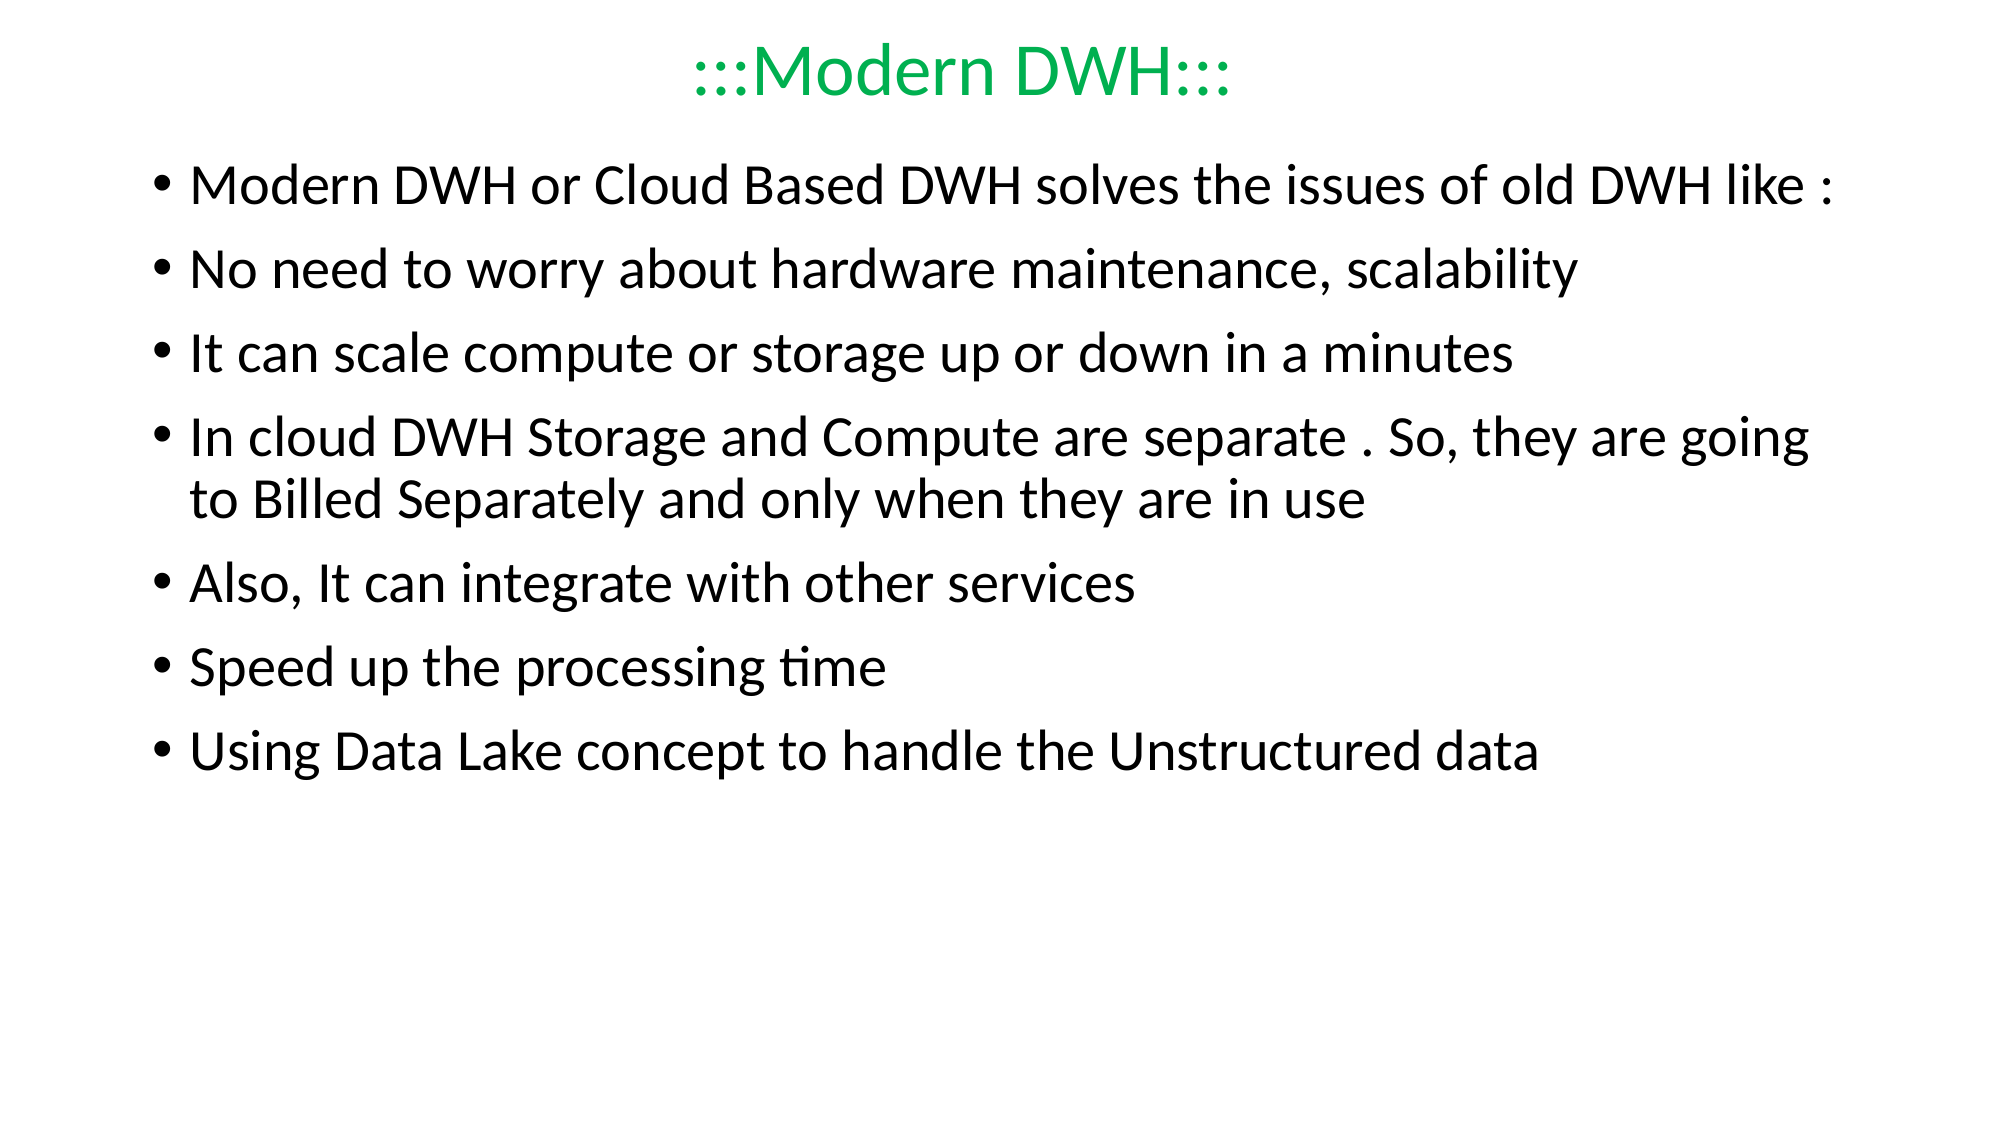

# :::Modern DWH:::
Modern DWH or Cloud Based DWH solves the issues of old DWH like :
No need to worry about hardware maintenance, scalability
It can scale compute or storage up or down in a minutes
In cloud DWH Storage and Compute are separate . So, they are going to Billed Separately and only when they are in use
Also, It can integrate with other services
Speed up the processing time
Using Data Lake concept to handle the Unstructured data